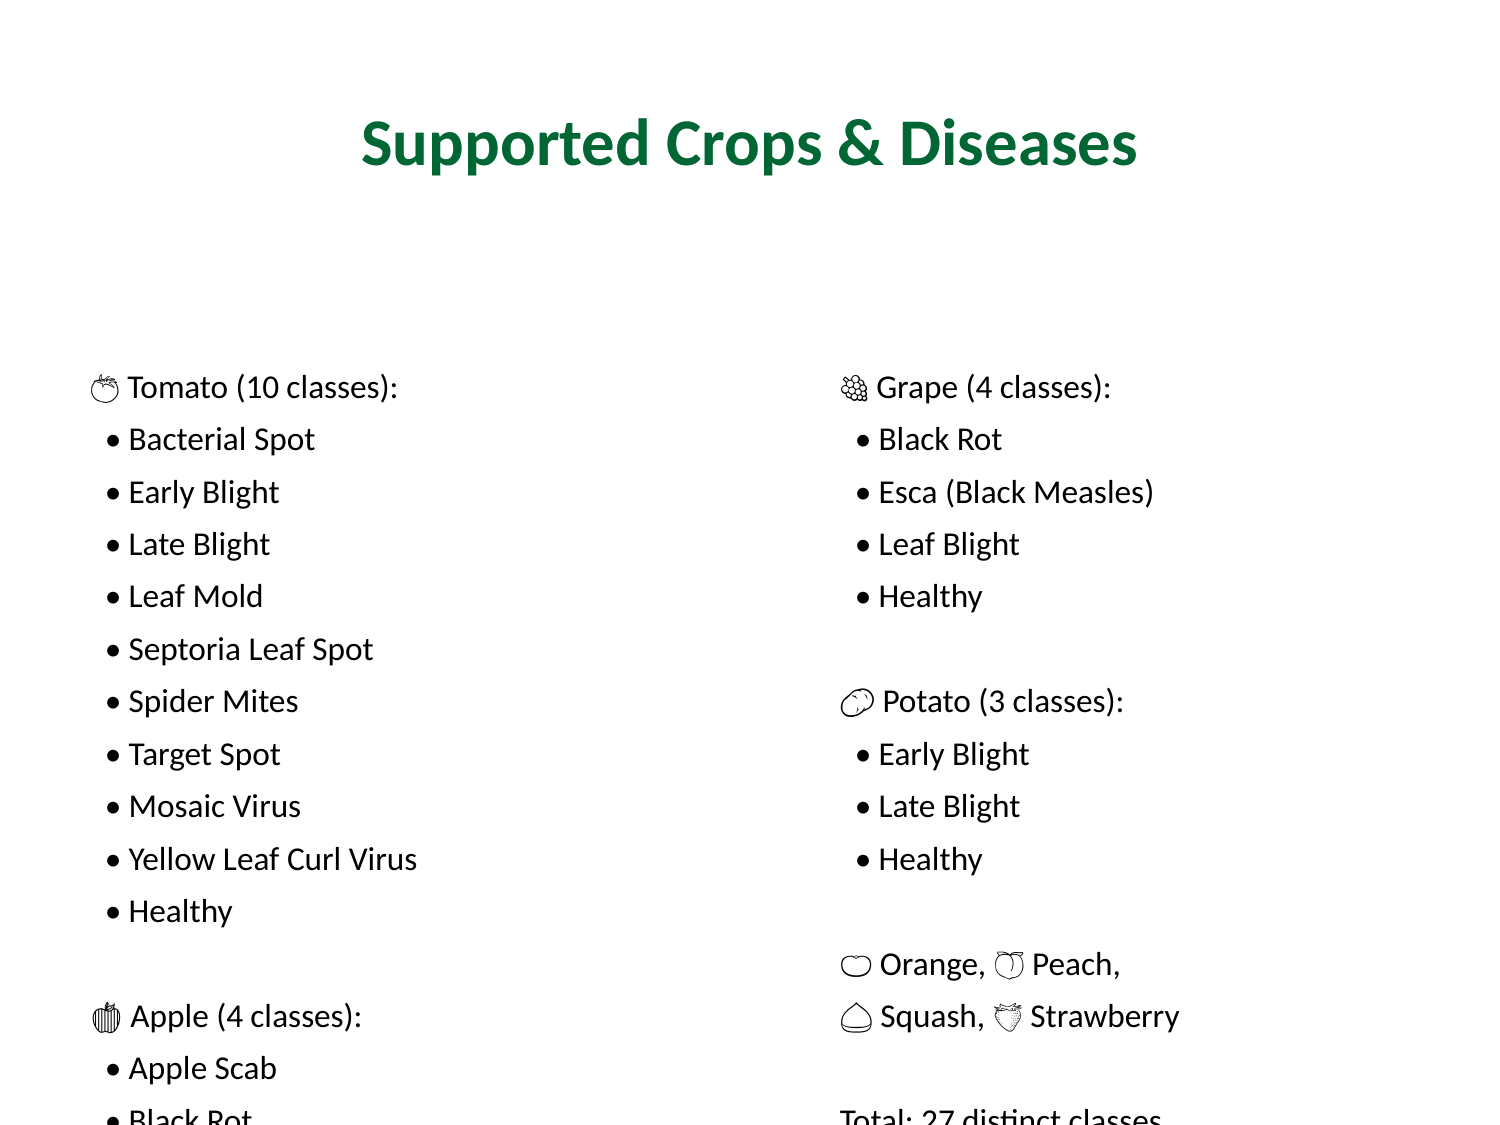

# Supported Crops & Diseases

🍅 Tomato (10 classes):
  • Bacterial Spot
  • Early Blight
  • Late Blight
  • Leaf Mold
  • Septoria Leaf Spot
  • Spider Mites
  • Target Spot
  • Mosaic Virus
  • Yellow Leaf Curl Virus
  • Healthy

🍎 Apple (4 classes):
  • Apple Scab
  • Black Rot
  • Cedar Apple Rust
  • Healthy

🍇 Grape (4 classes):
  • Black Rot
  • Esca (Black Measles)
  • Leaf Blight
  • Healthy

🥔 Potato (3 classes):
  • Early Blight
  • Late Blight
  • Healthy

🍊 Orange, 🍑 Peach,
🌰 Squash, 🍓 Strawberry

Total: 27 distinct classes